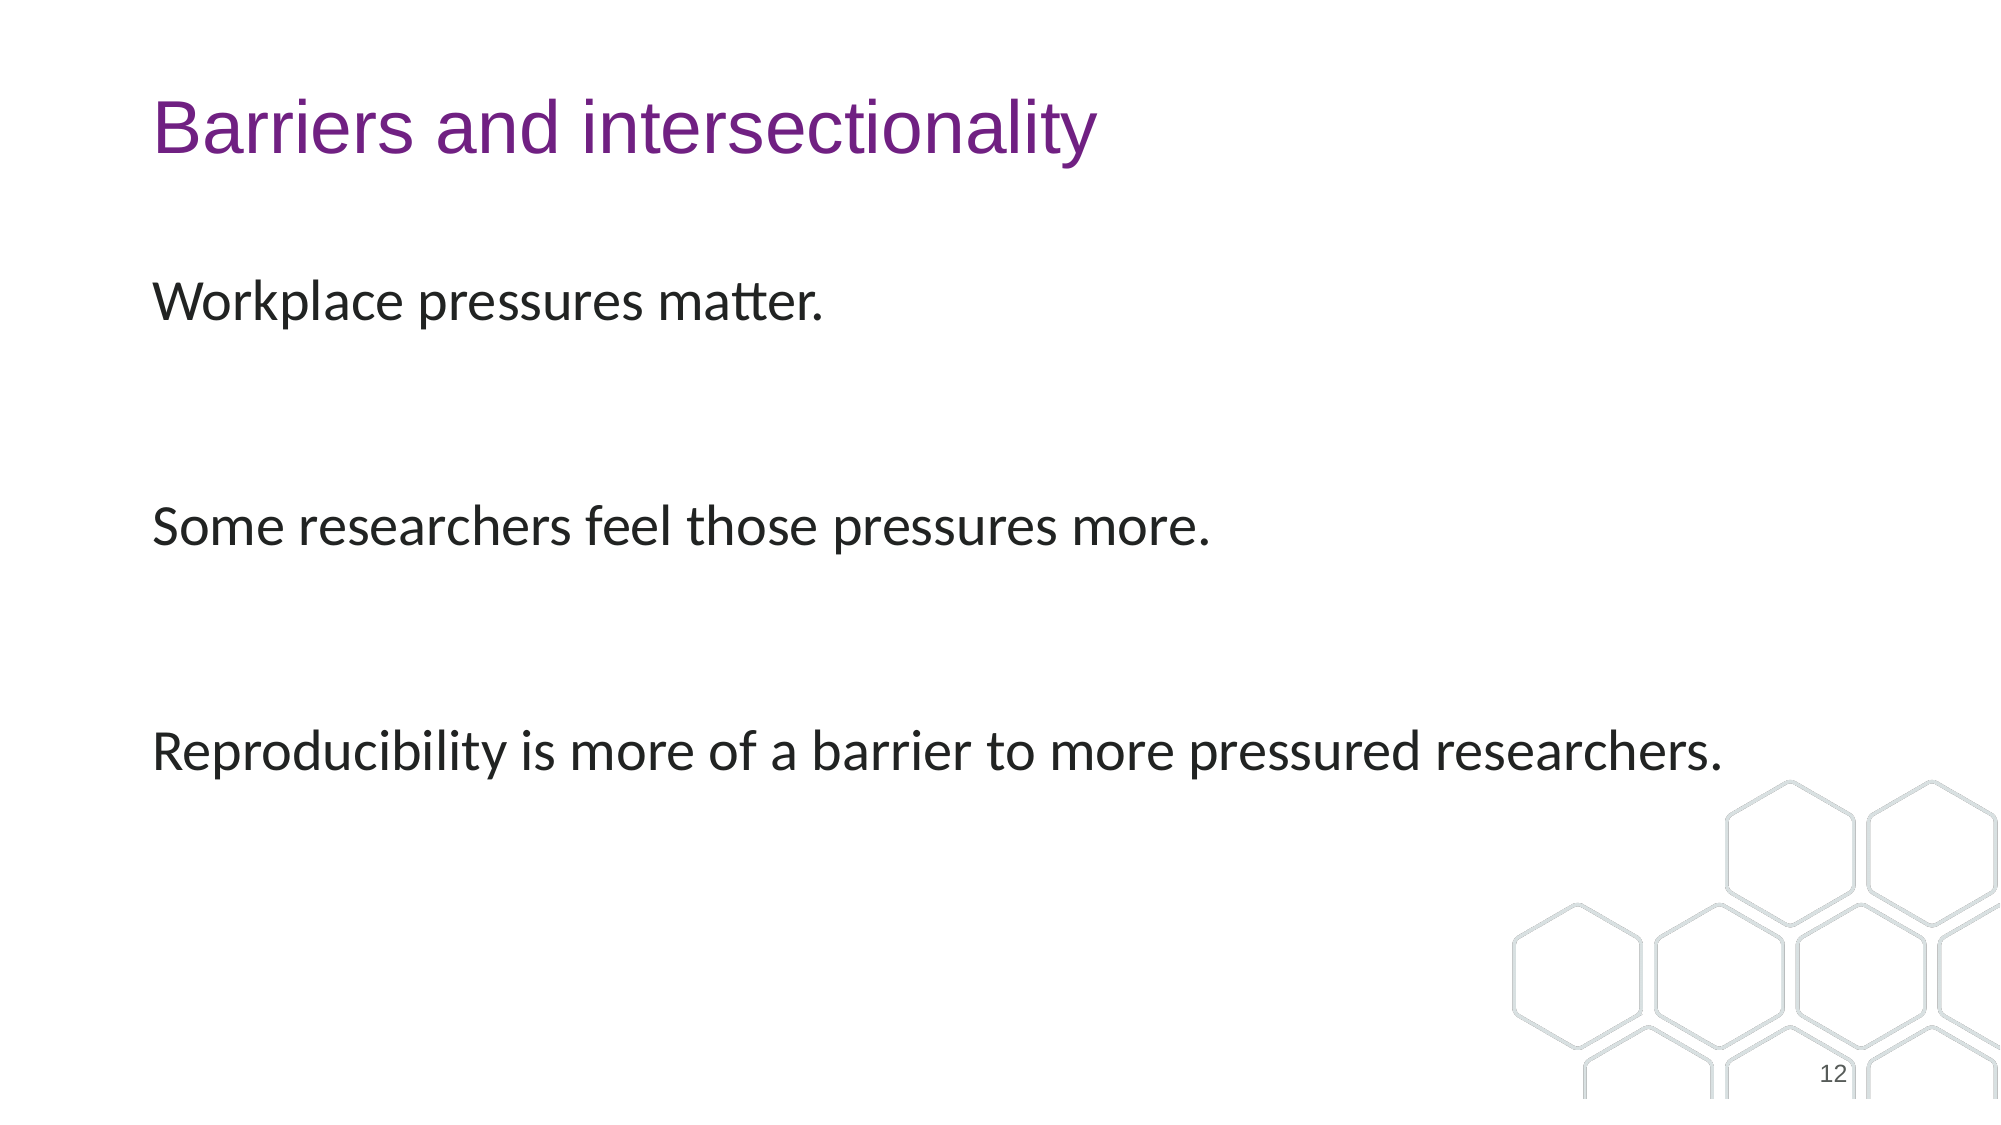

# Barriers and intersectionality
Workplace pressures matter.

Some researchers feel those pressures more.

Reproducibility is more of a barrier to more pressured researchers.

12